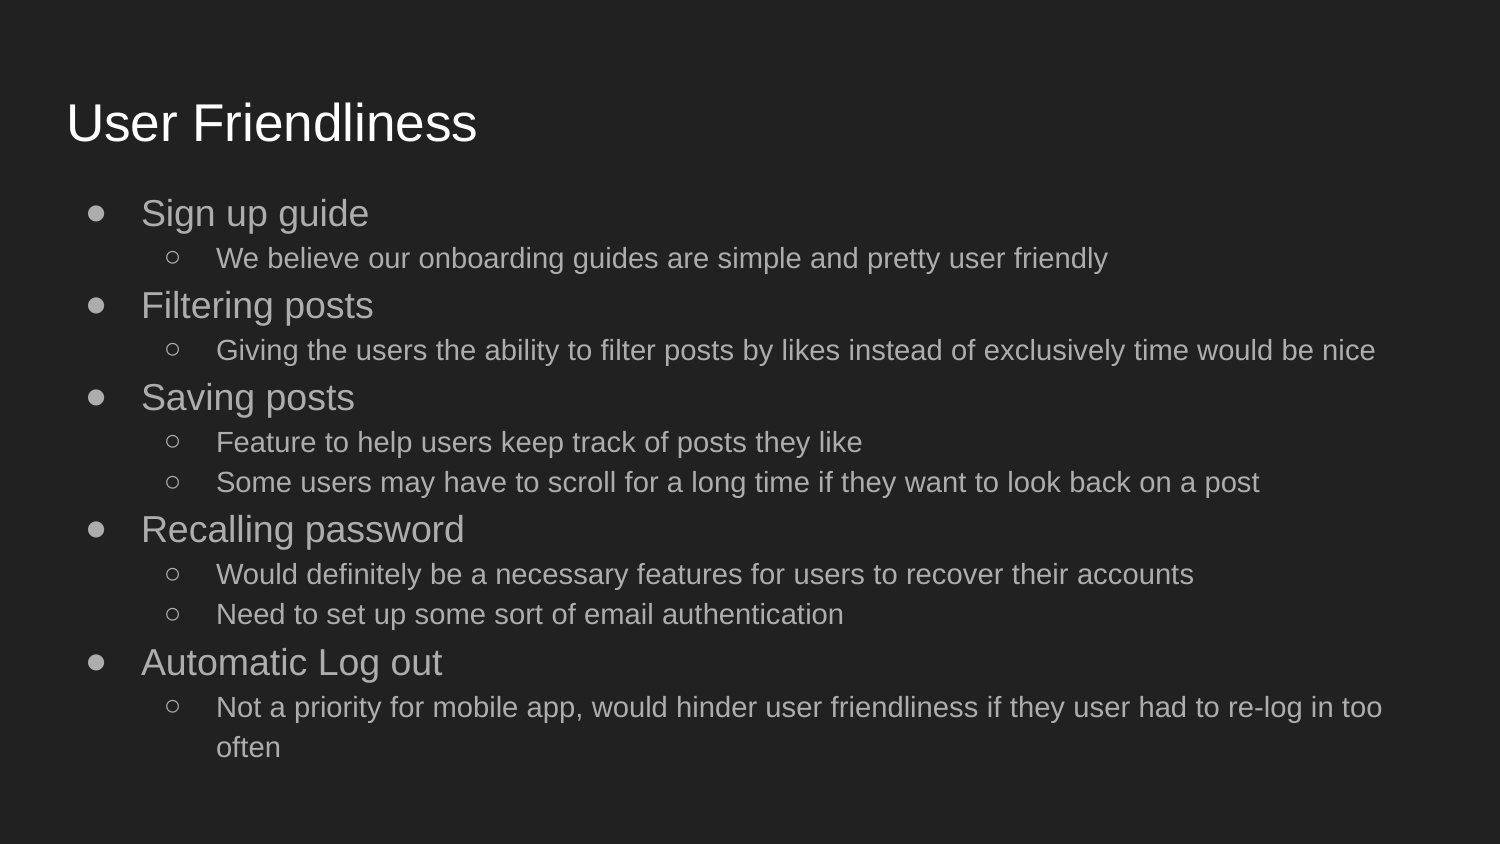

# User Friendliness
Sign up guide
We believe our onboarding guides are simple and pretty user friendly
Filtering posts
Giving the users the ability to filter posts by likes instead of exclusively time would be nice
Saving posts
Feature to help users keep track of posts they like
Some users may have to scroll for a long time if they want to look back on a post
Recalling password
Would definitely be a necessary features for users to recover their accounts
Need to set up some sort of email authentication
Automatic Log out
Not a priority for mobile app, would hinder user friendliness if they user had to re-log in too often